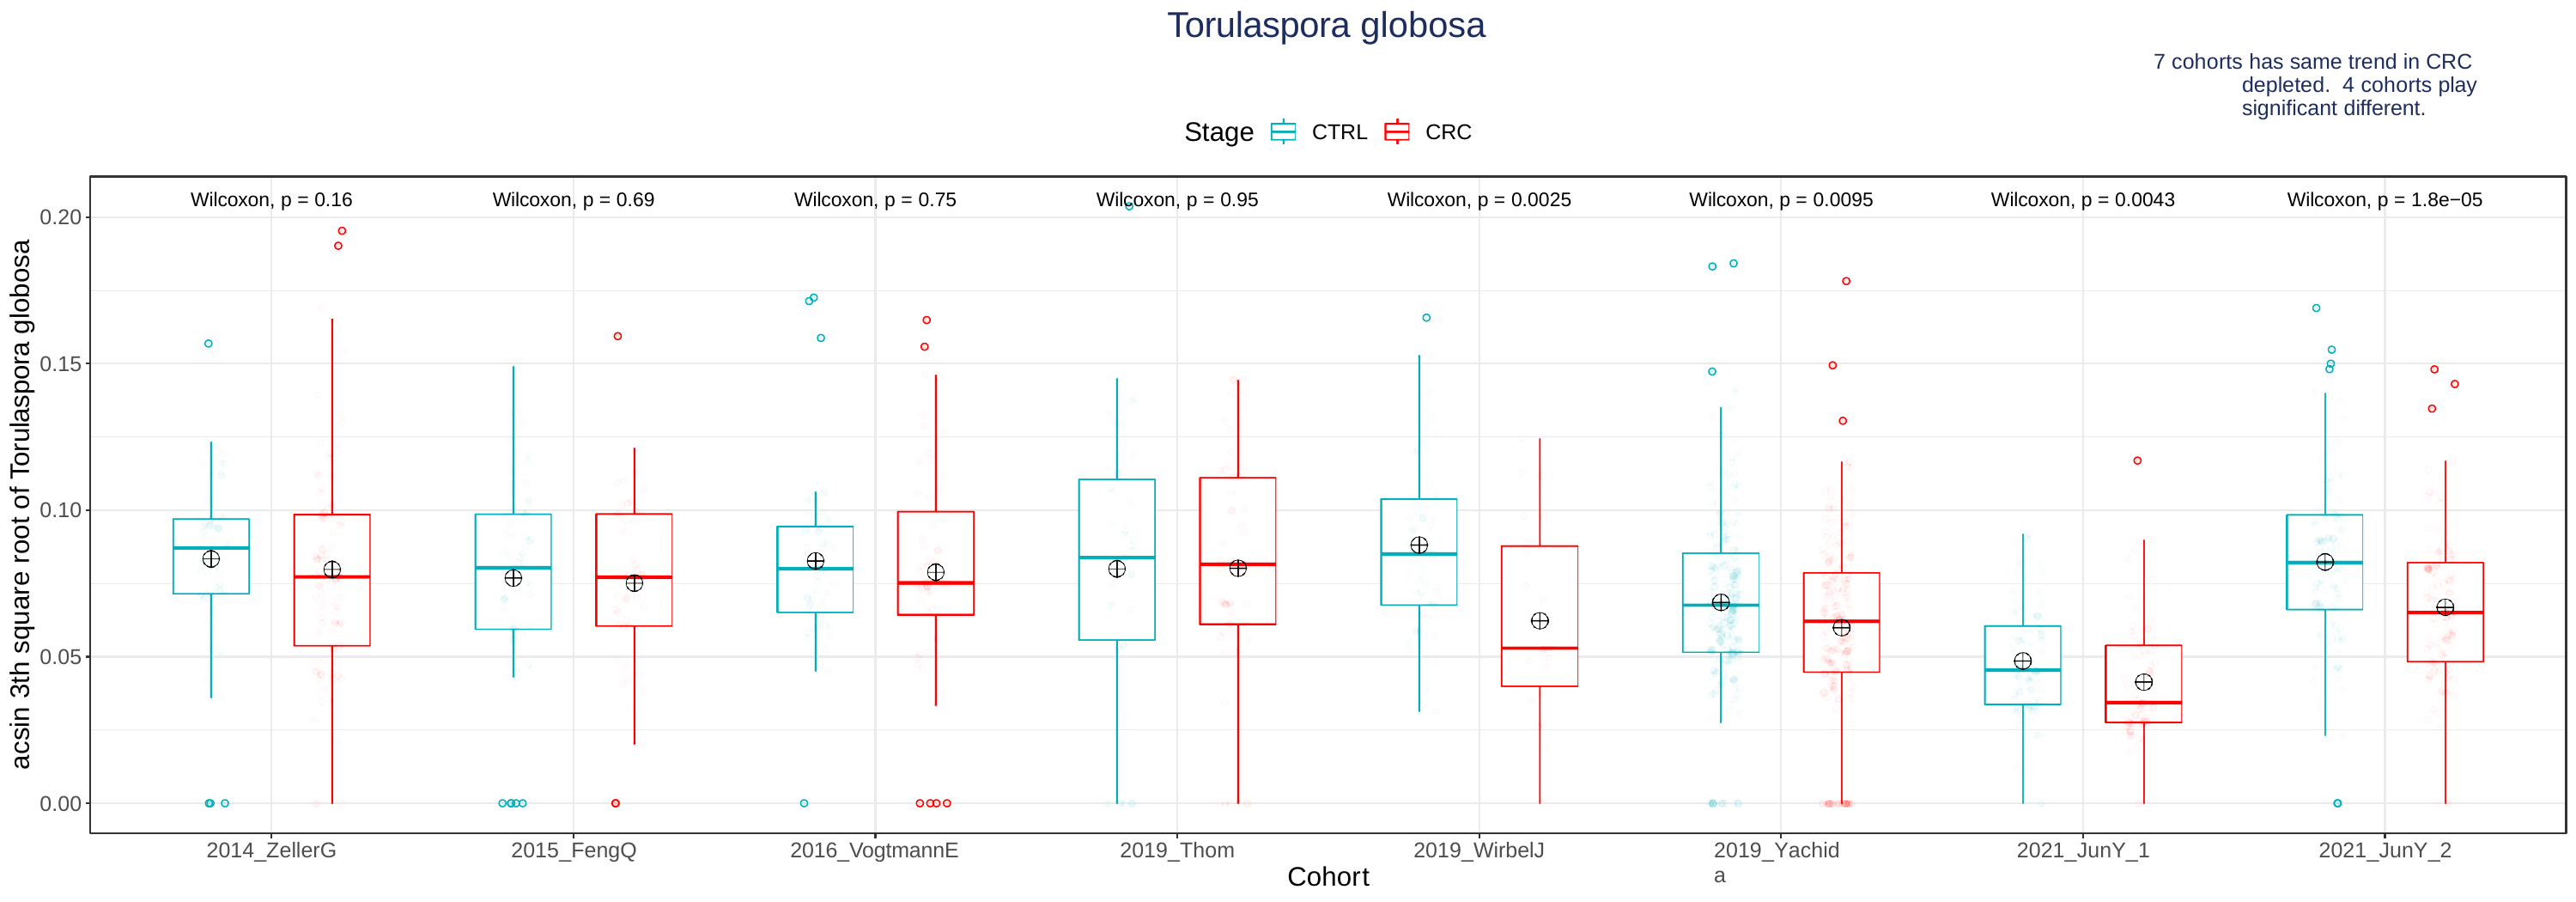

# Torulaspora globosa
7 cohorts has same trend in CRC depleted.  4 cohorts play significant different.
Stage
CTRL
CRC

Wilcoxon, p = 0.16
Wilcoxon, p = 0.69
Wilcoxon, p = 0.75
Wilcoxon, p = 0.95
Wilcoxon, p = 0.0025
Wilcoxon, p = 0.0095
Wilcoxon, p = 0.0043
Wilcoxon, p = 1.8e−05
0.20

acsin 3th square root of Torulaspora globosa

0.15

0.10

0.05

0.00

2014_ZellerG
2015_FengQ
2016_VogtmannE
2019_Thom
2019_WirbelJ
2019_Yachida
2021_JunY_1
2021_JunY_2
Cohort